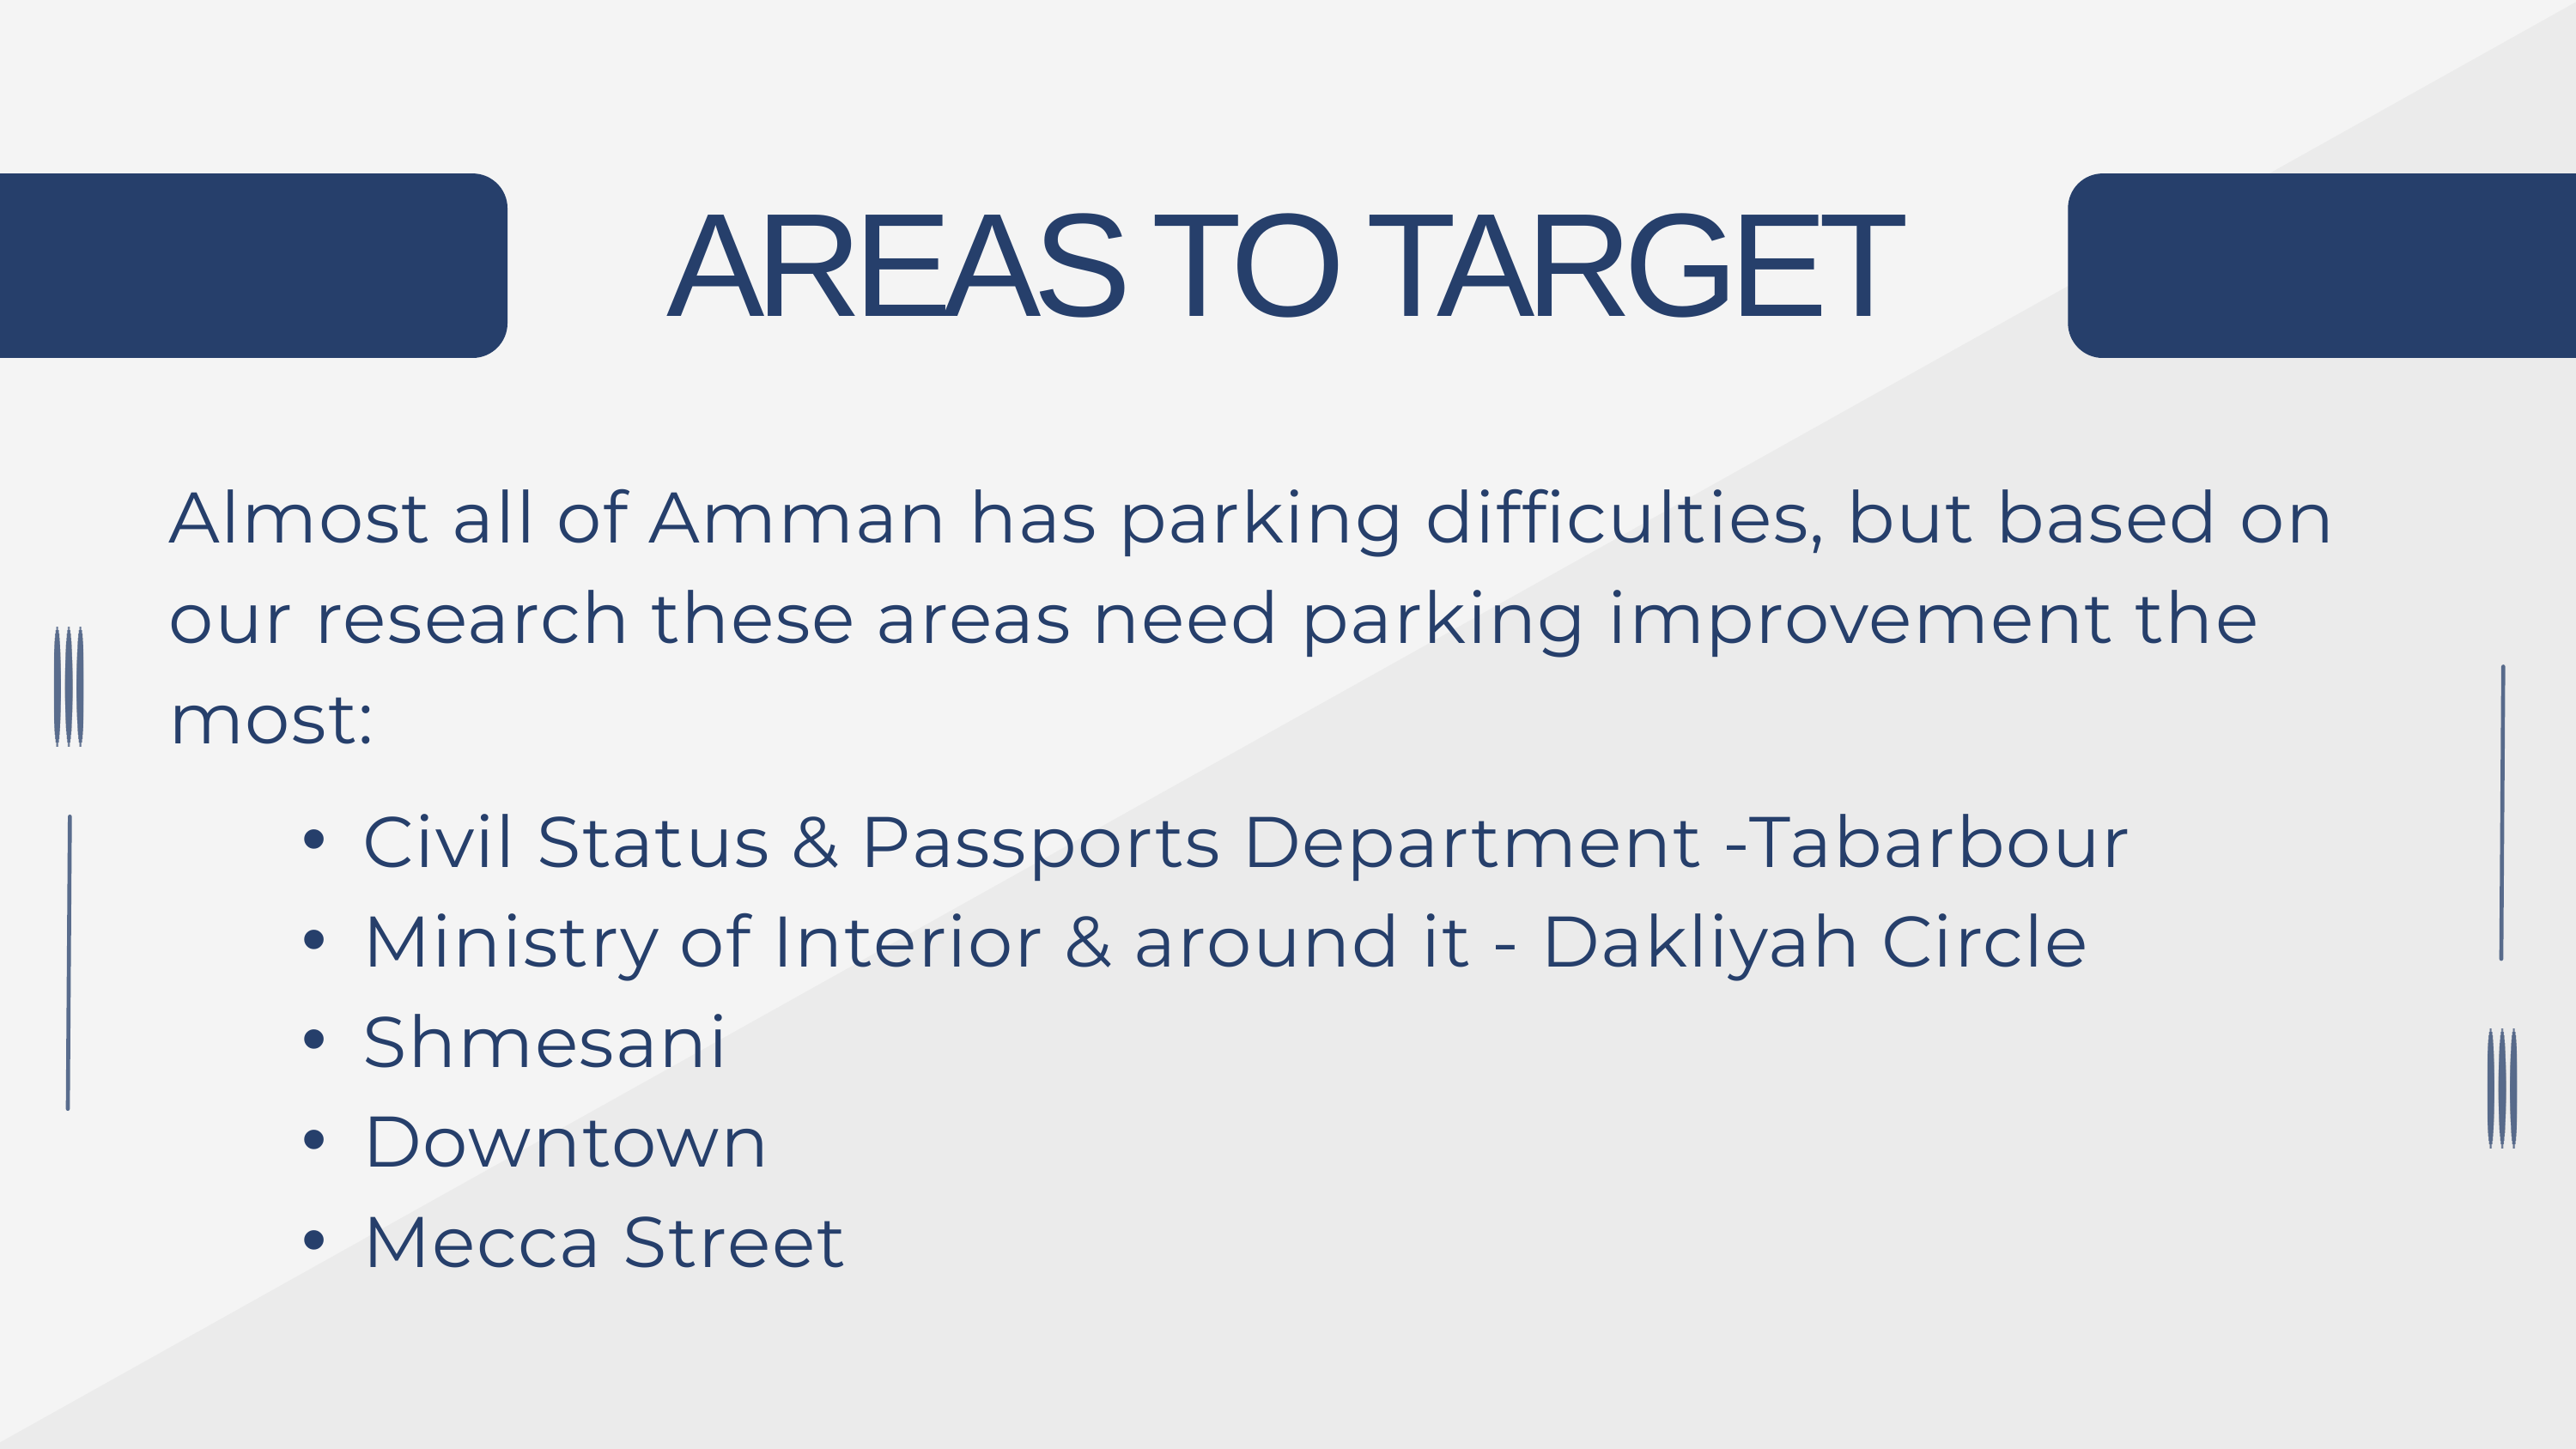

AREAS TO TARGET
Almost all of Amman has parking difficulties, but based on our research these areas need parking improvement the most:

Civil Status & Passports Department -Tabarbour
Ministry of Interior & around it - Dakliyah Circle
Shmesani
Downtown
Mecca Street